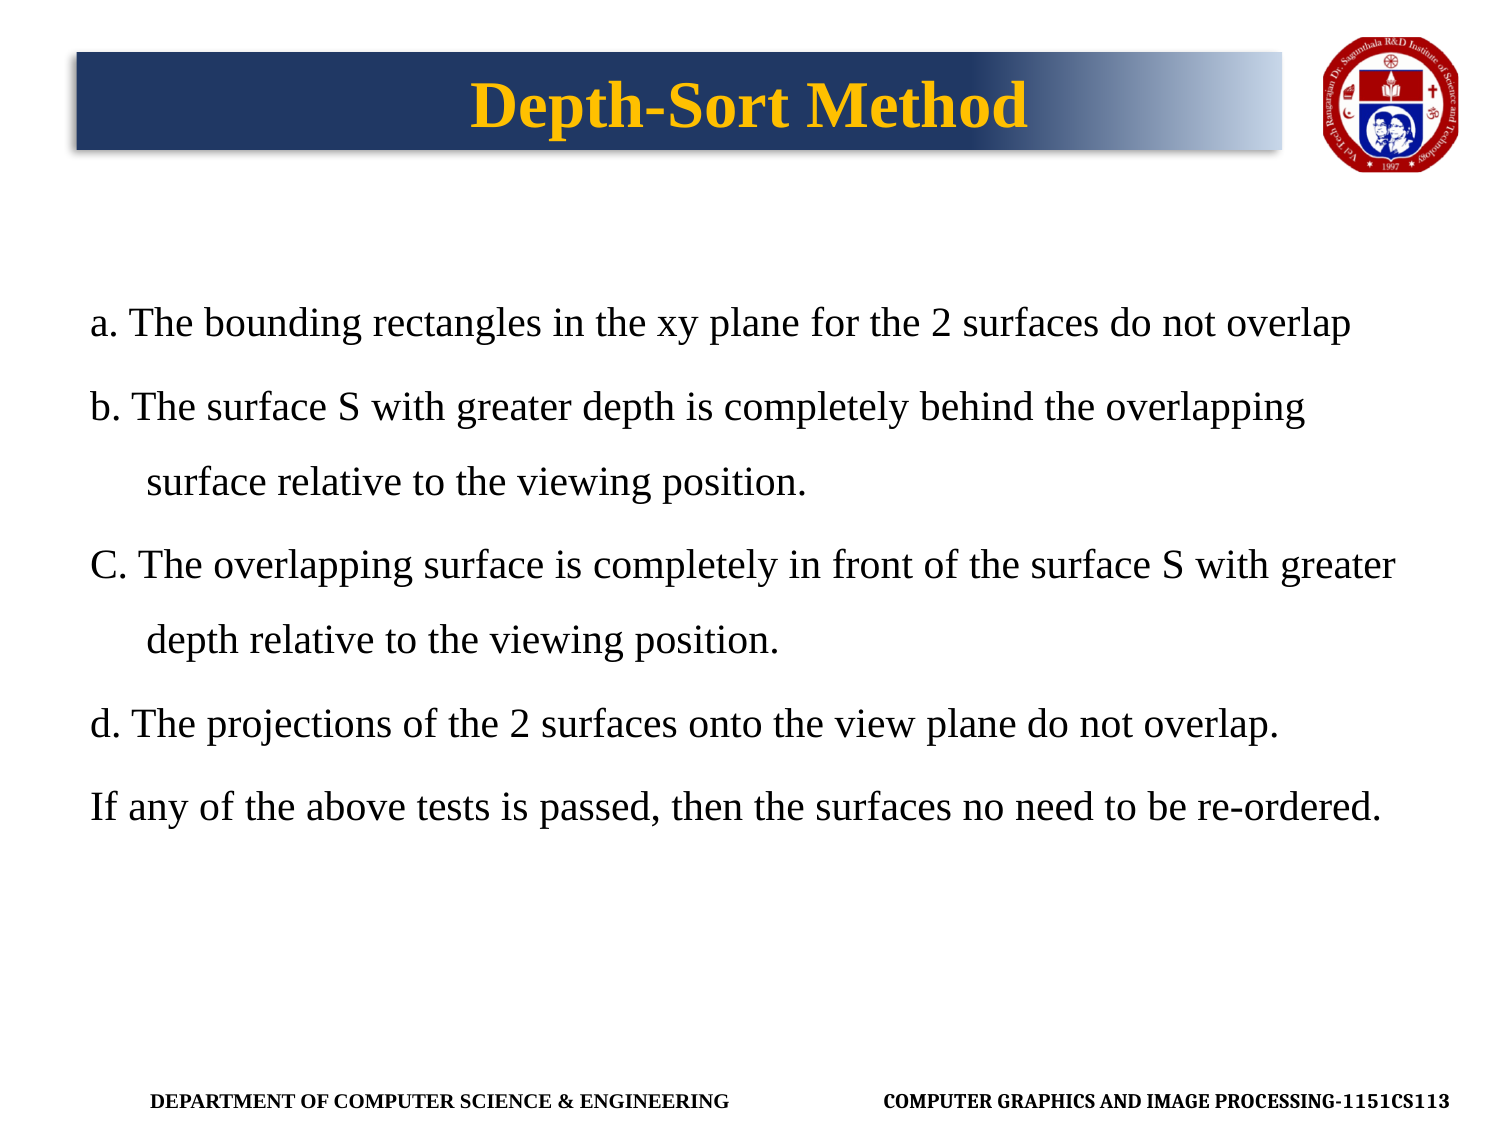

# Depth-Sort Method
a. The bounding rectangles in the xy plane for the 2 surfaces do not overlap
b. The surface S with greater depth is completely behind the overlapping surface relative to the viewing position.
C. The overlapping surface is completely in front of the surface S with greater depth relative to the viewing position.
d. The projections of the 2 surfaces onto the view plane do not overlap.
If any of the above tests is passed, then the surfaces no need to be re-ordered.